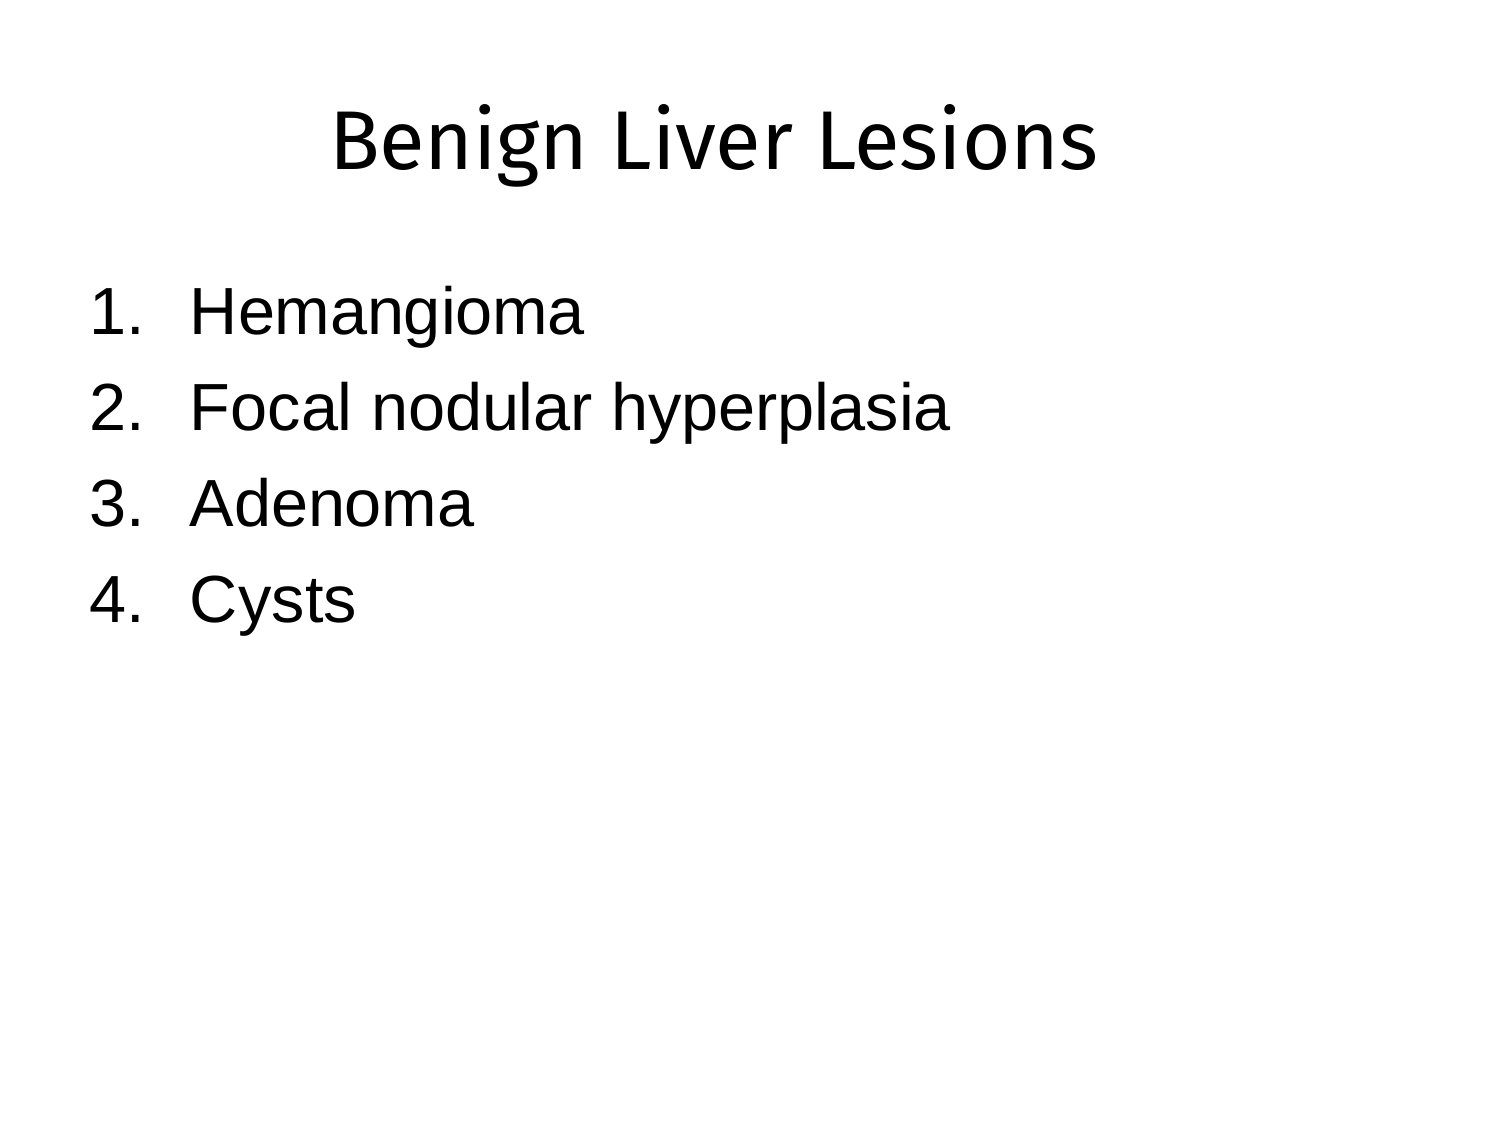

# Benign Liver Lesions
Hemangioma
Focal nodular hyperplasia
Adenoma
Cysts